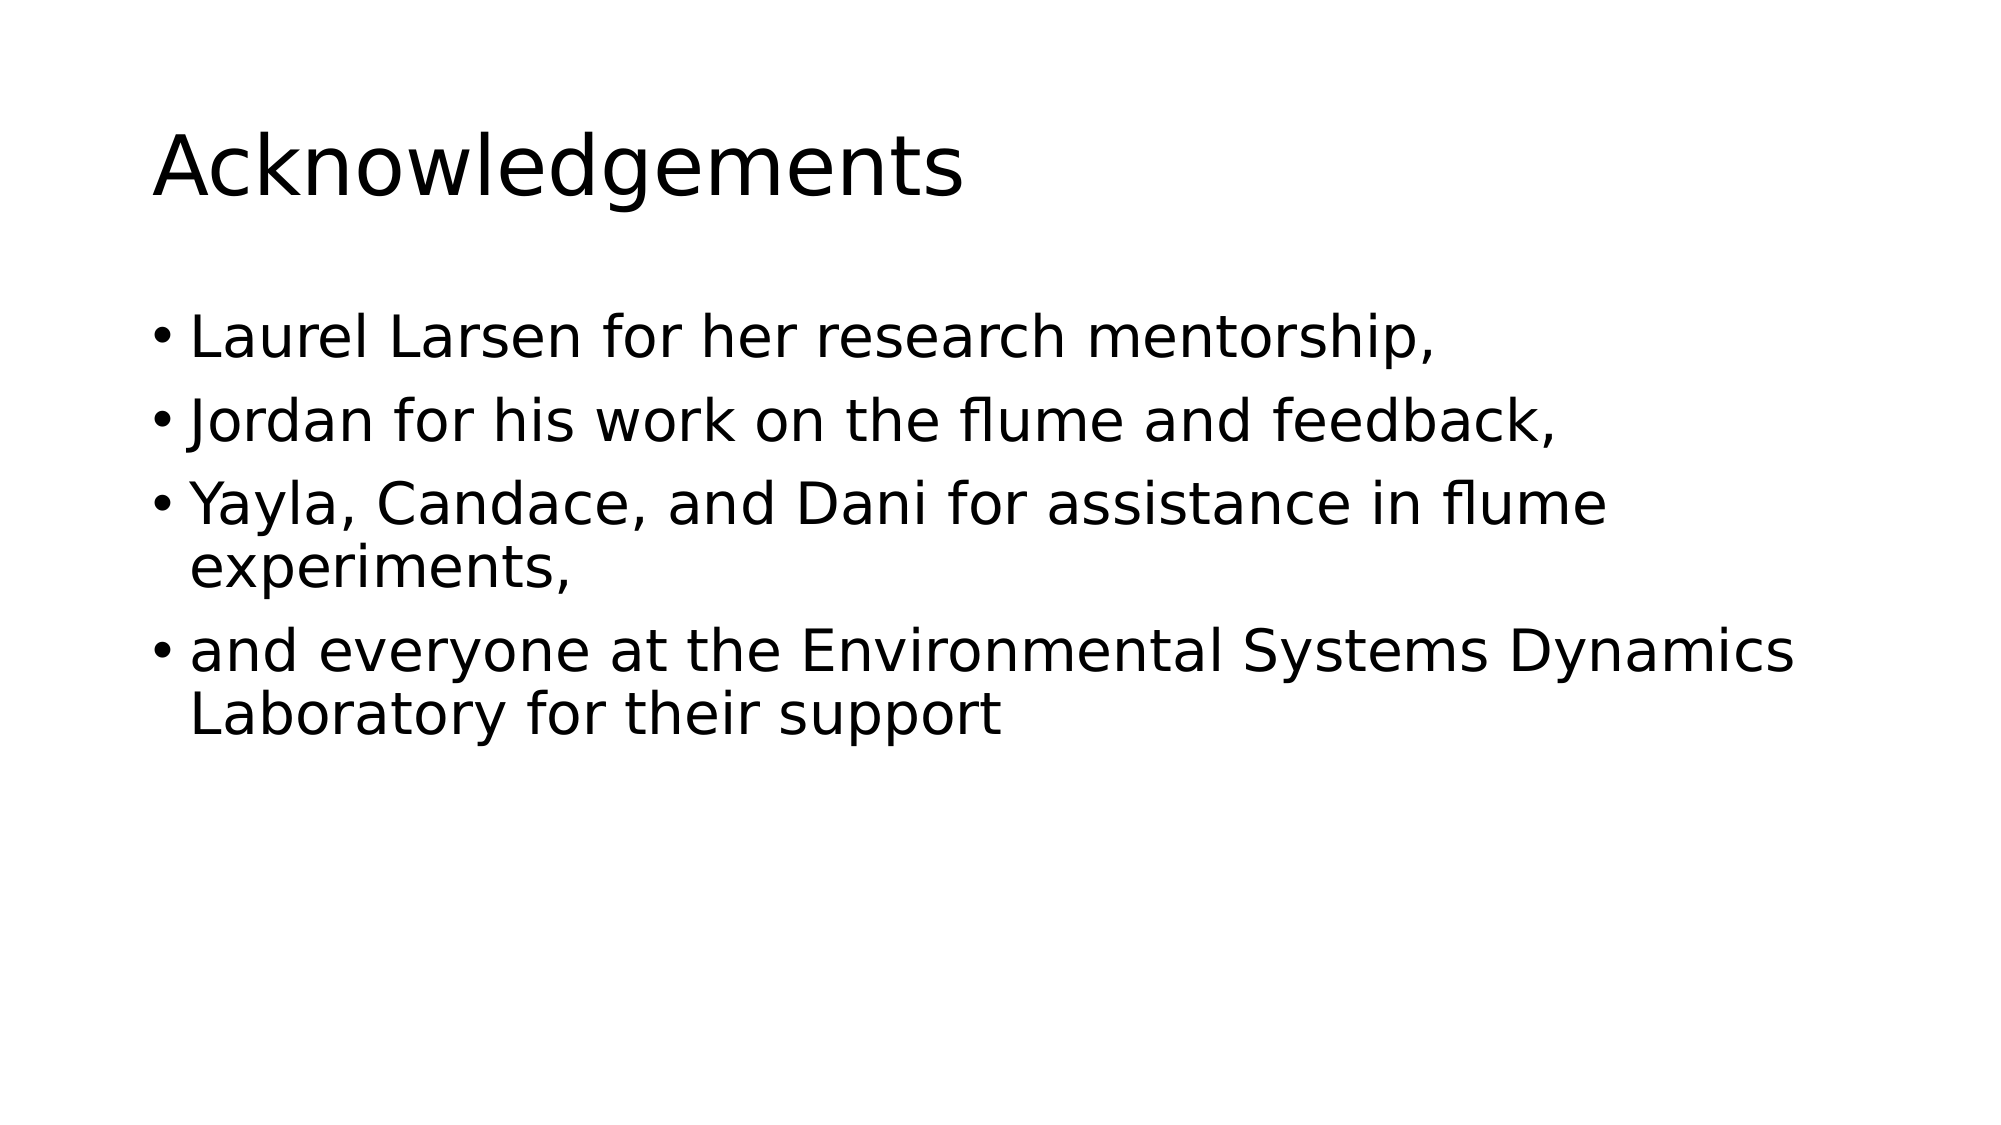

# Acknowledgements
Laurel Larsen for her research mentorship,
Jordan for his work on the flume and feedback,
Yayla, Candace, and Dani for assistance in flume experiments,
and everyone at the Environmental Systems Dynamics Laboratory for their support